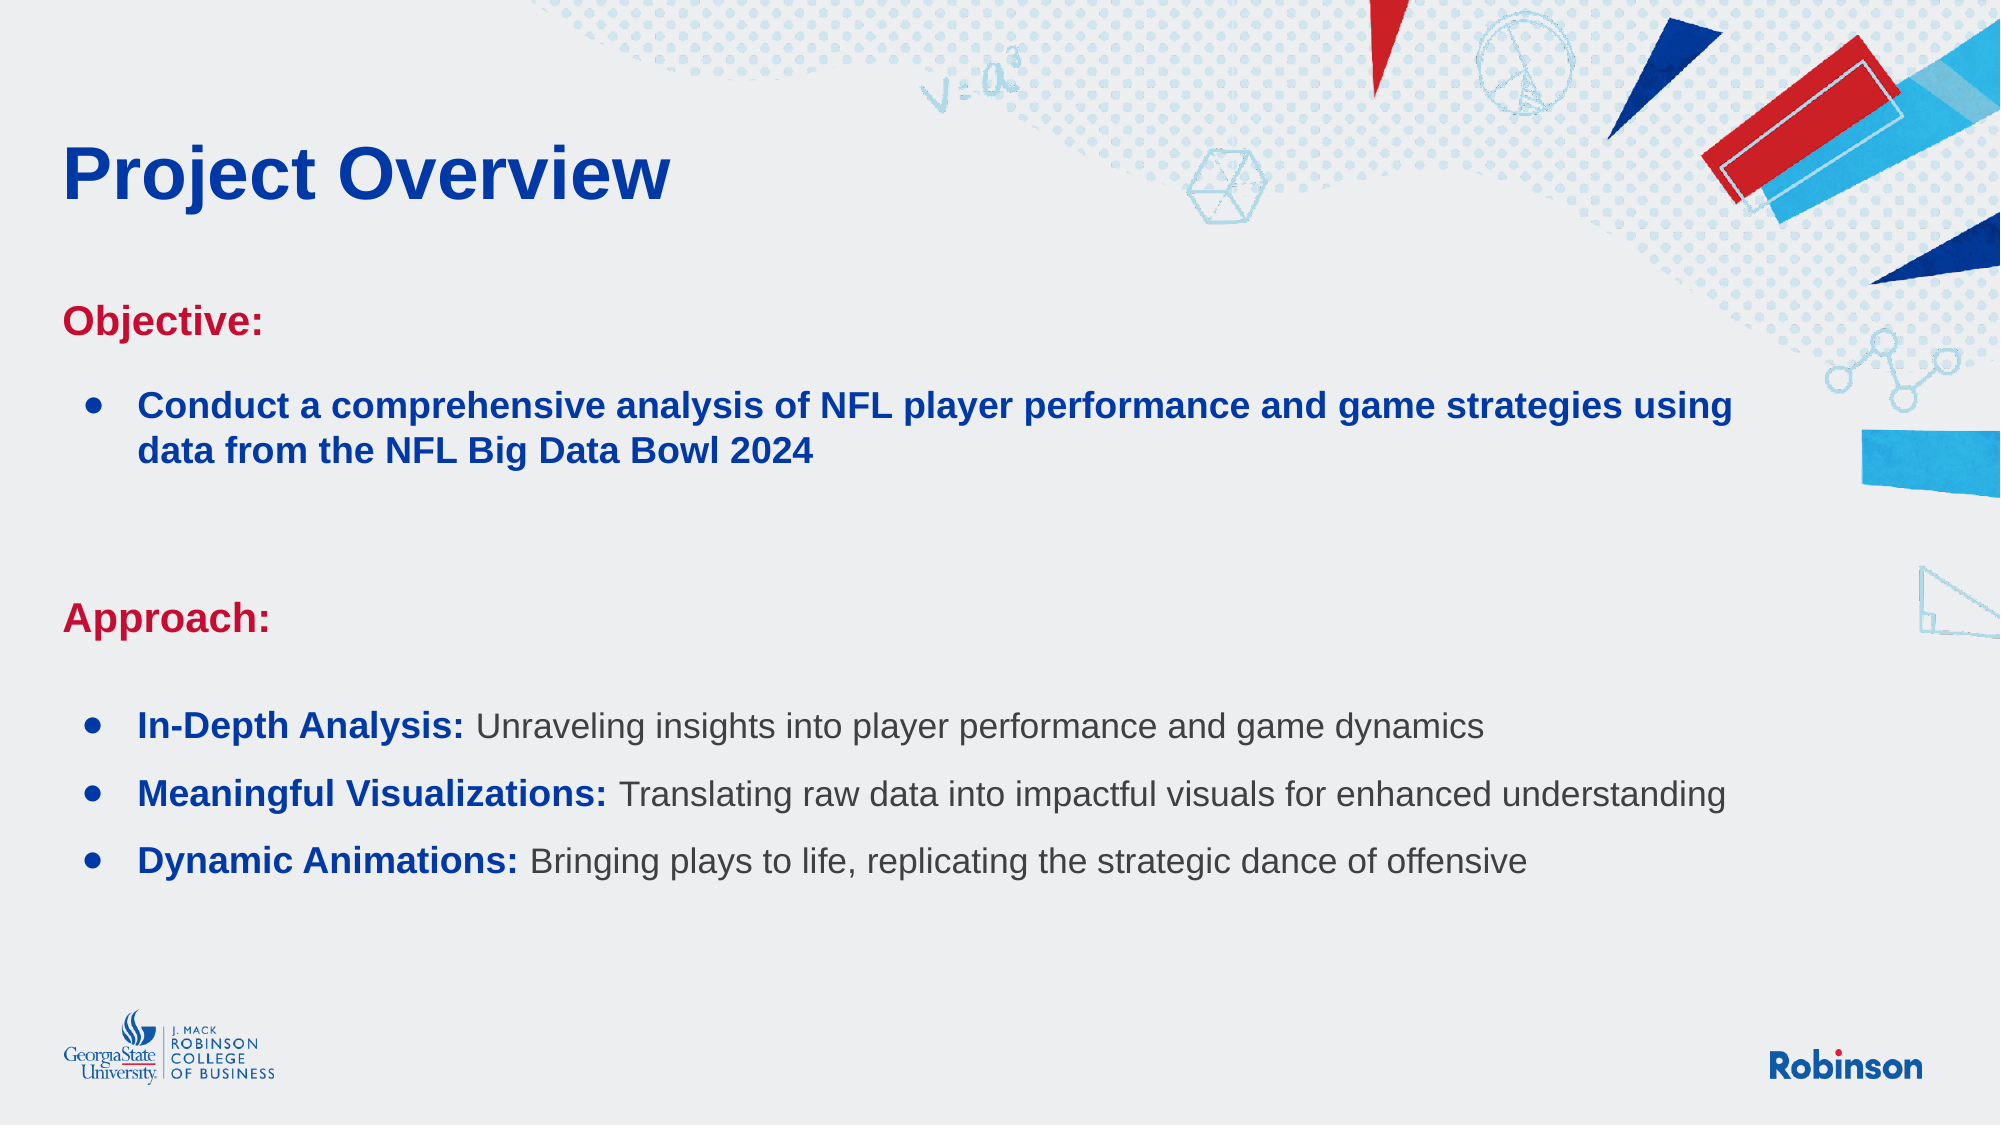

# Project Overview
Objective:
Conduct a comprehensive analysis of NFL player performance and game strategies using data from the NFL Big Data Bowl 2024

Approach:
In-Depth Analysis: Unraveling insights into player performance and game dynamics
Meaningful Visualizations: Translating raw data into impactful visuals for enhanced understanding
Dynamic Animations: Bringing plays to life, replicating the strategic dance of offensive